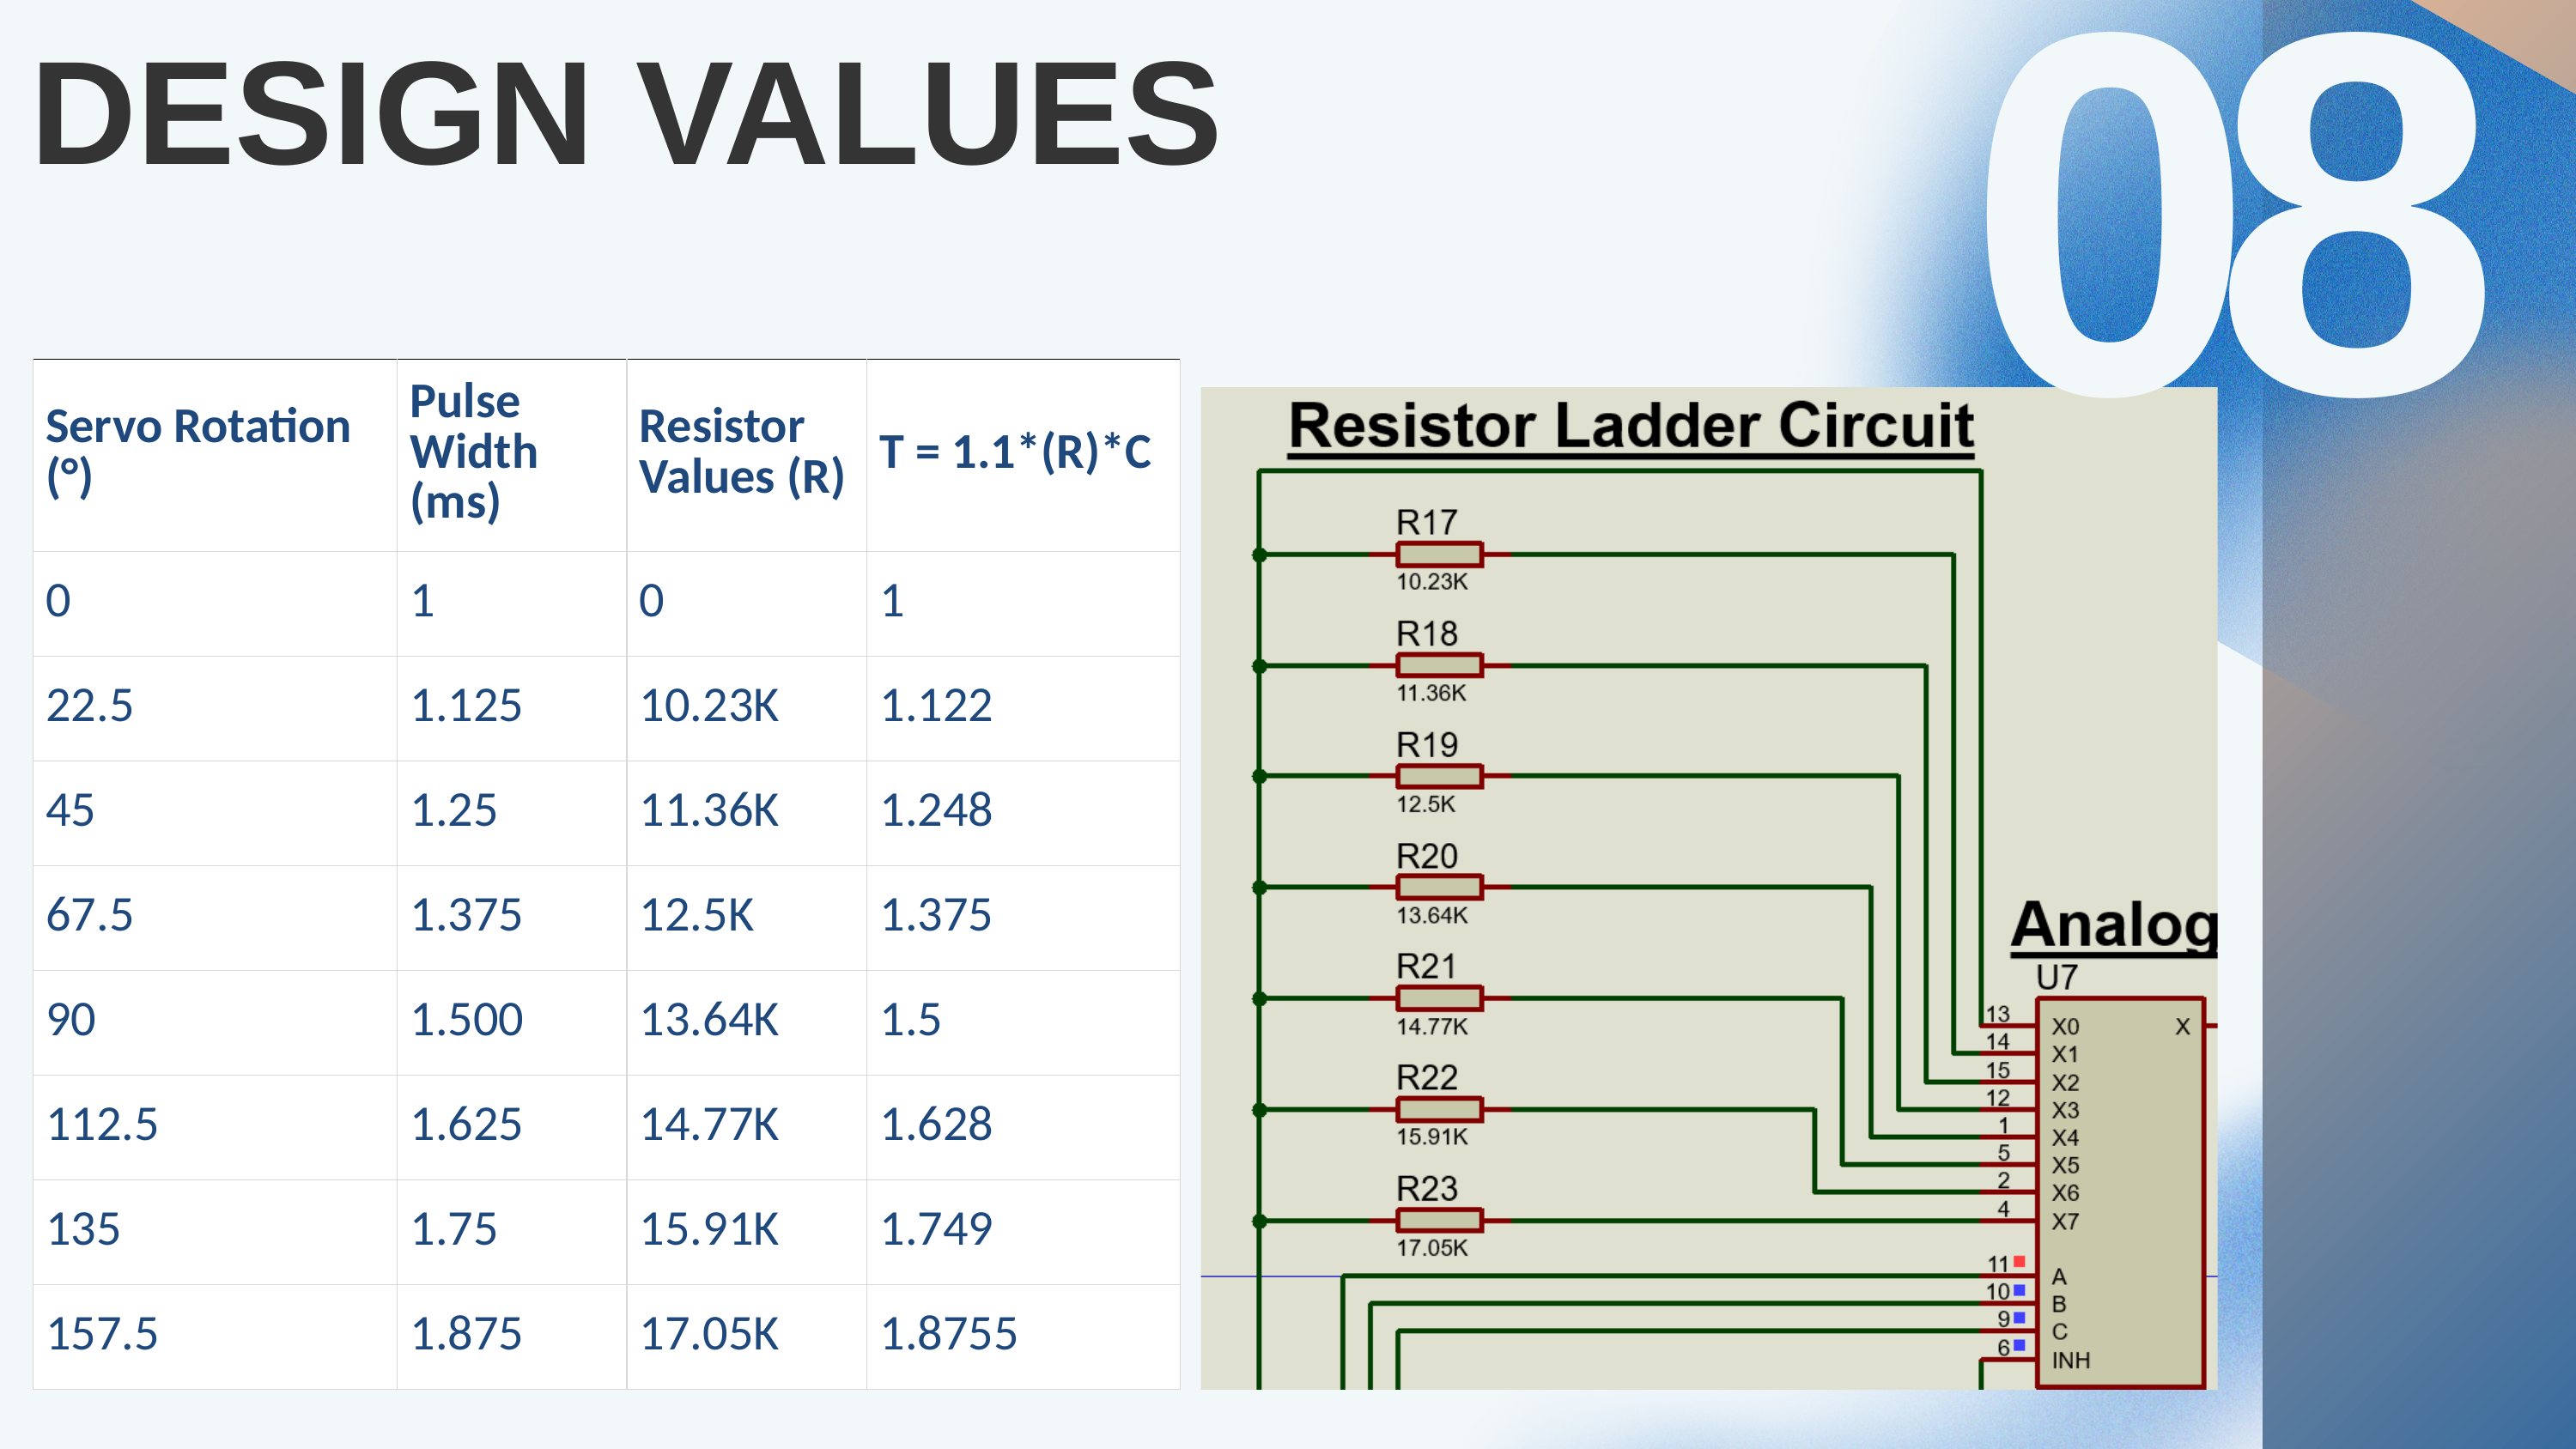

08

DESIGN VALUES
| Servo Rotation (°) | Pulse Width (ms) | Resistor Values (R) | T = 1.1\*(R)\*C |
| --- | --- | --- | --- |
| 0 | 1 | 0 | 1 |
| 22.5 | 1.125 | 10.23K | 1.122 |
| 45 | 1.25 | 11.36K | 1.248 |
| 67.5 | 1.375 | 12.5K | 1.375 |
| 90 | 1.500 | 13.64K | 1.5 |
| 112.5 | 1.625 | 14.77K | 1.628 |
| 135 | 1.75 | 15.91K | 1.749 |
| 157.5 | 1.875 | 17.05K | 1.8755 |